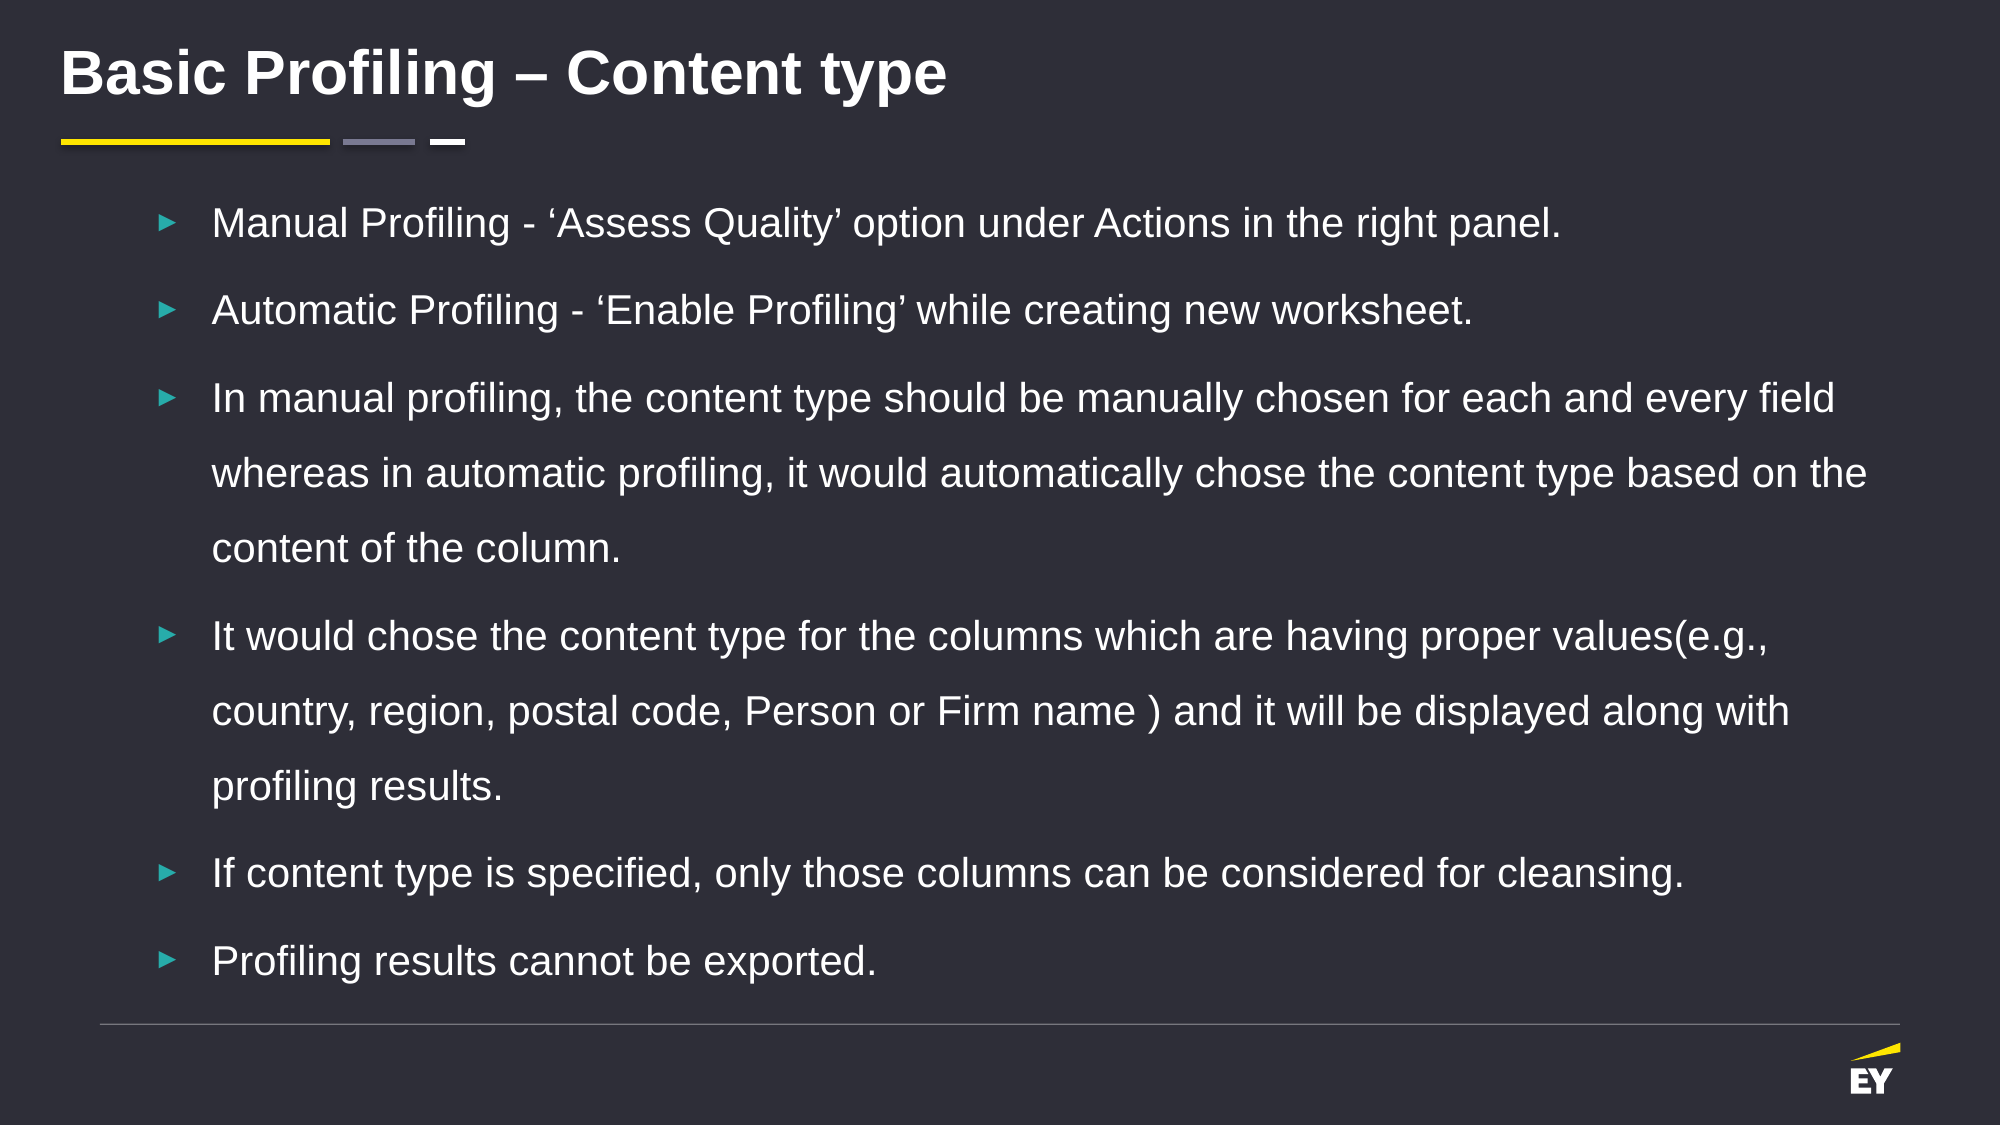

# Basic Profiling – Content type
Manual Profiling - ‘Assess Quality’ option under Actions in the right panel.
Automatic Profiling - ‘Enable Profiling’ while creating new worksheet.
In manual profiling, the content type should be manually chosen for each and every field whereas in automatic profiling, it would automatically chose the content type based on the content of the column.
It would chose the content type for the columns which are having proper values(e.g., country, region, postal code, Person or Firm name ) and it will be displayed along with profiling results.
If content type is specified, only those columns can be considered for cleansing.
Profiling results cannot be exported.